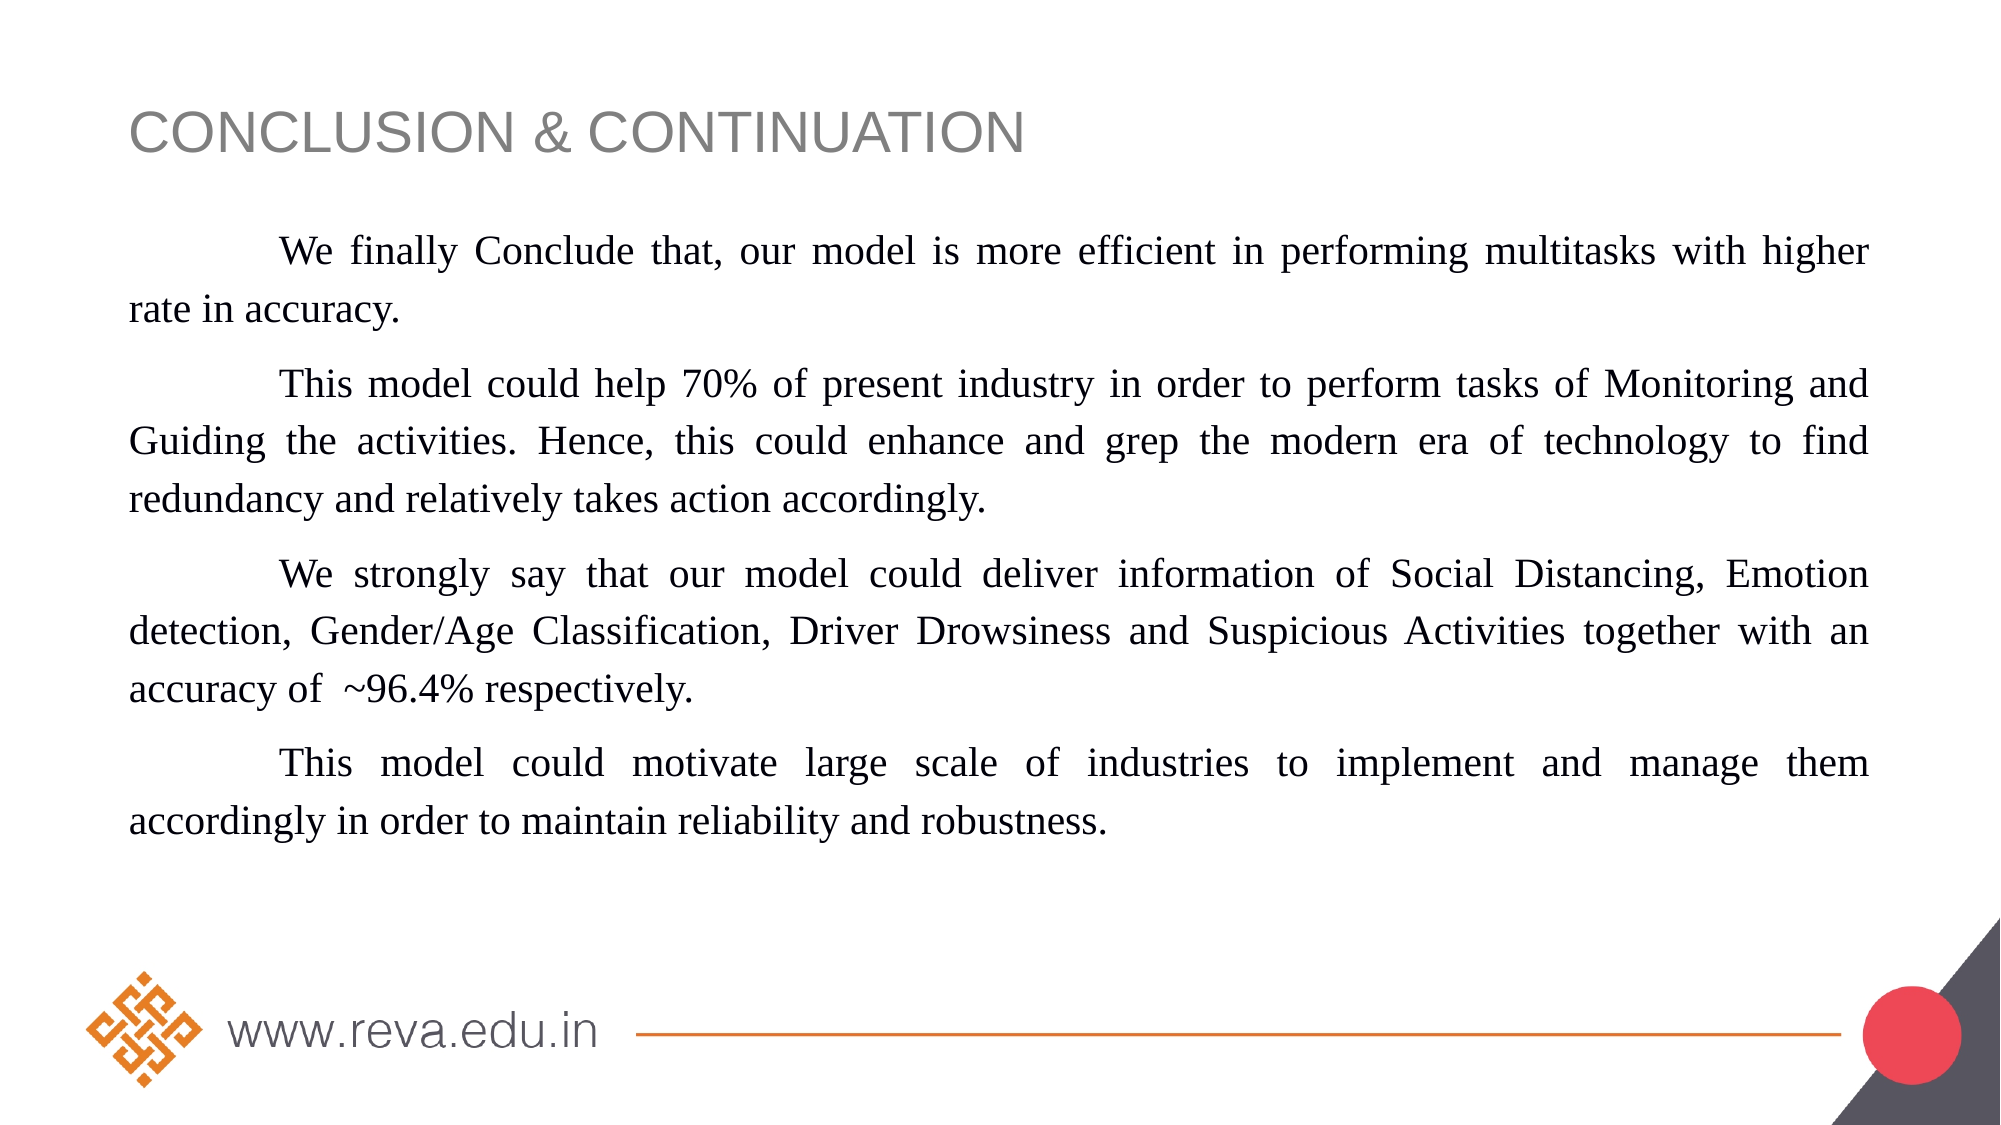

# Conclusion & Continuation
	We finally Conclude that, our model is more efficient in performing multitasks with higher rate in accuracy.
	This model could help 70% of present industry in order to perform tasks of Monitoring and Guiding the activities. Hence, this could enhance and grep the modern era of technology to find redundancy and relatively takes action accordingly.
	We strongly say that our model could deliver information of Social Distancing, Emotion detection, Gender/Age Classification, Driver Drowsiness and Suspicious Activities together with an accuracy of  ~96.4% respectively.
	This model could motivate large scale of industries to implement and manage them accordingly in order to maintain reliability and robustness.